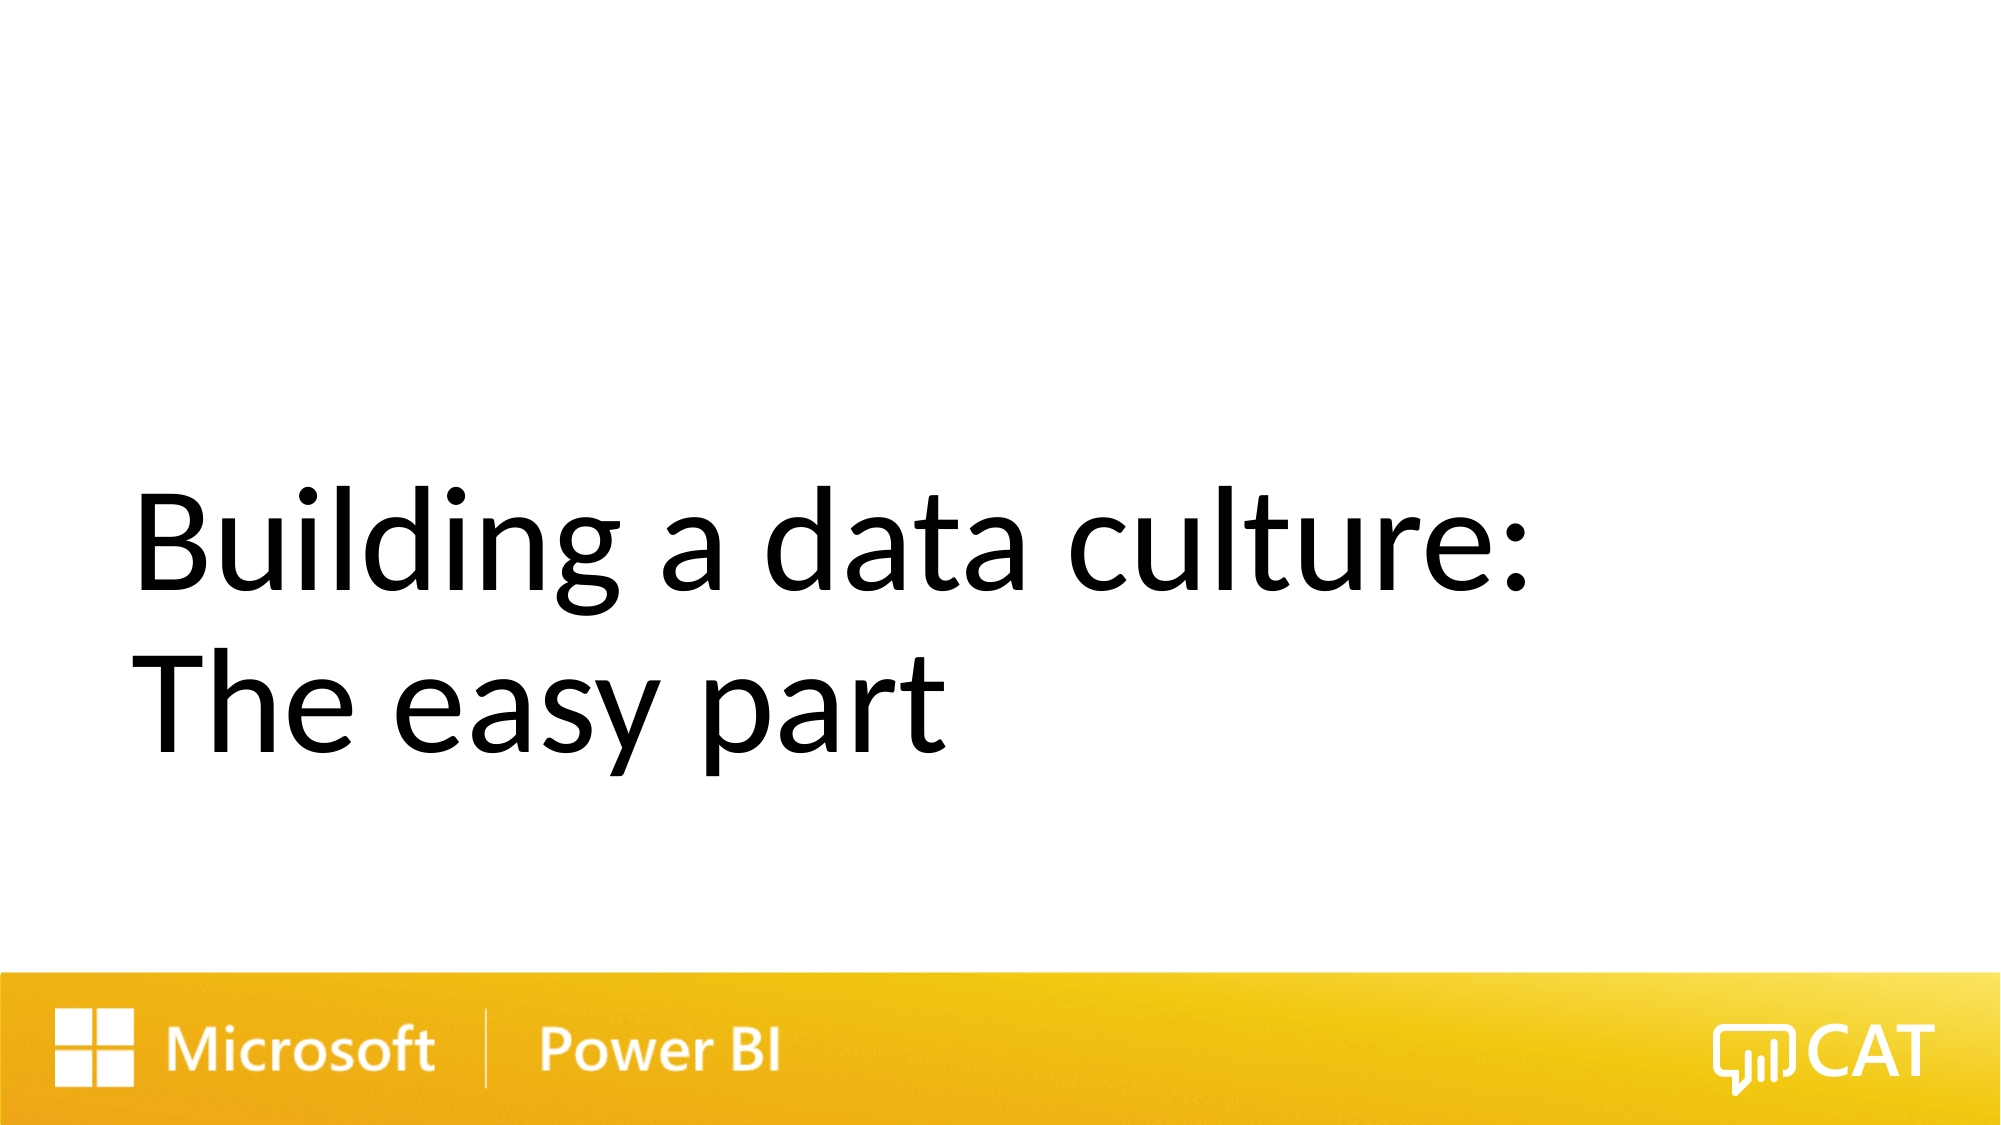

# Building a data culture: The easy part